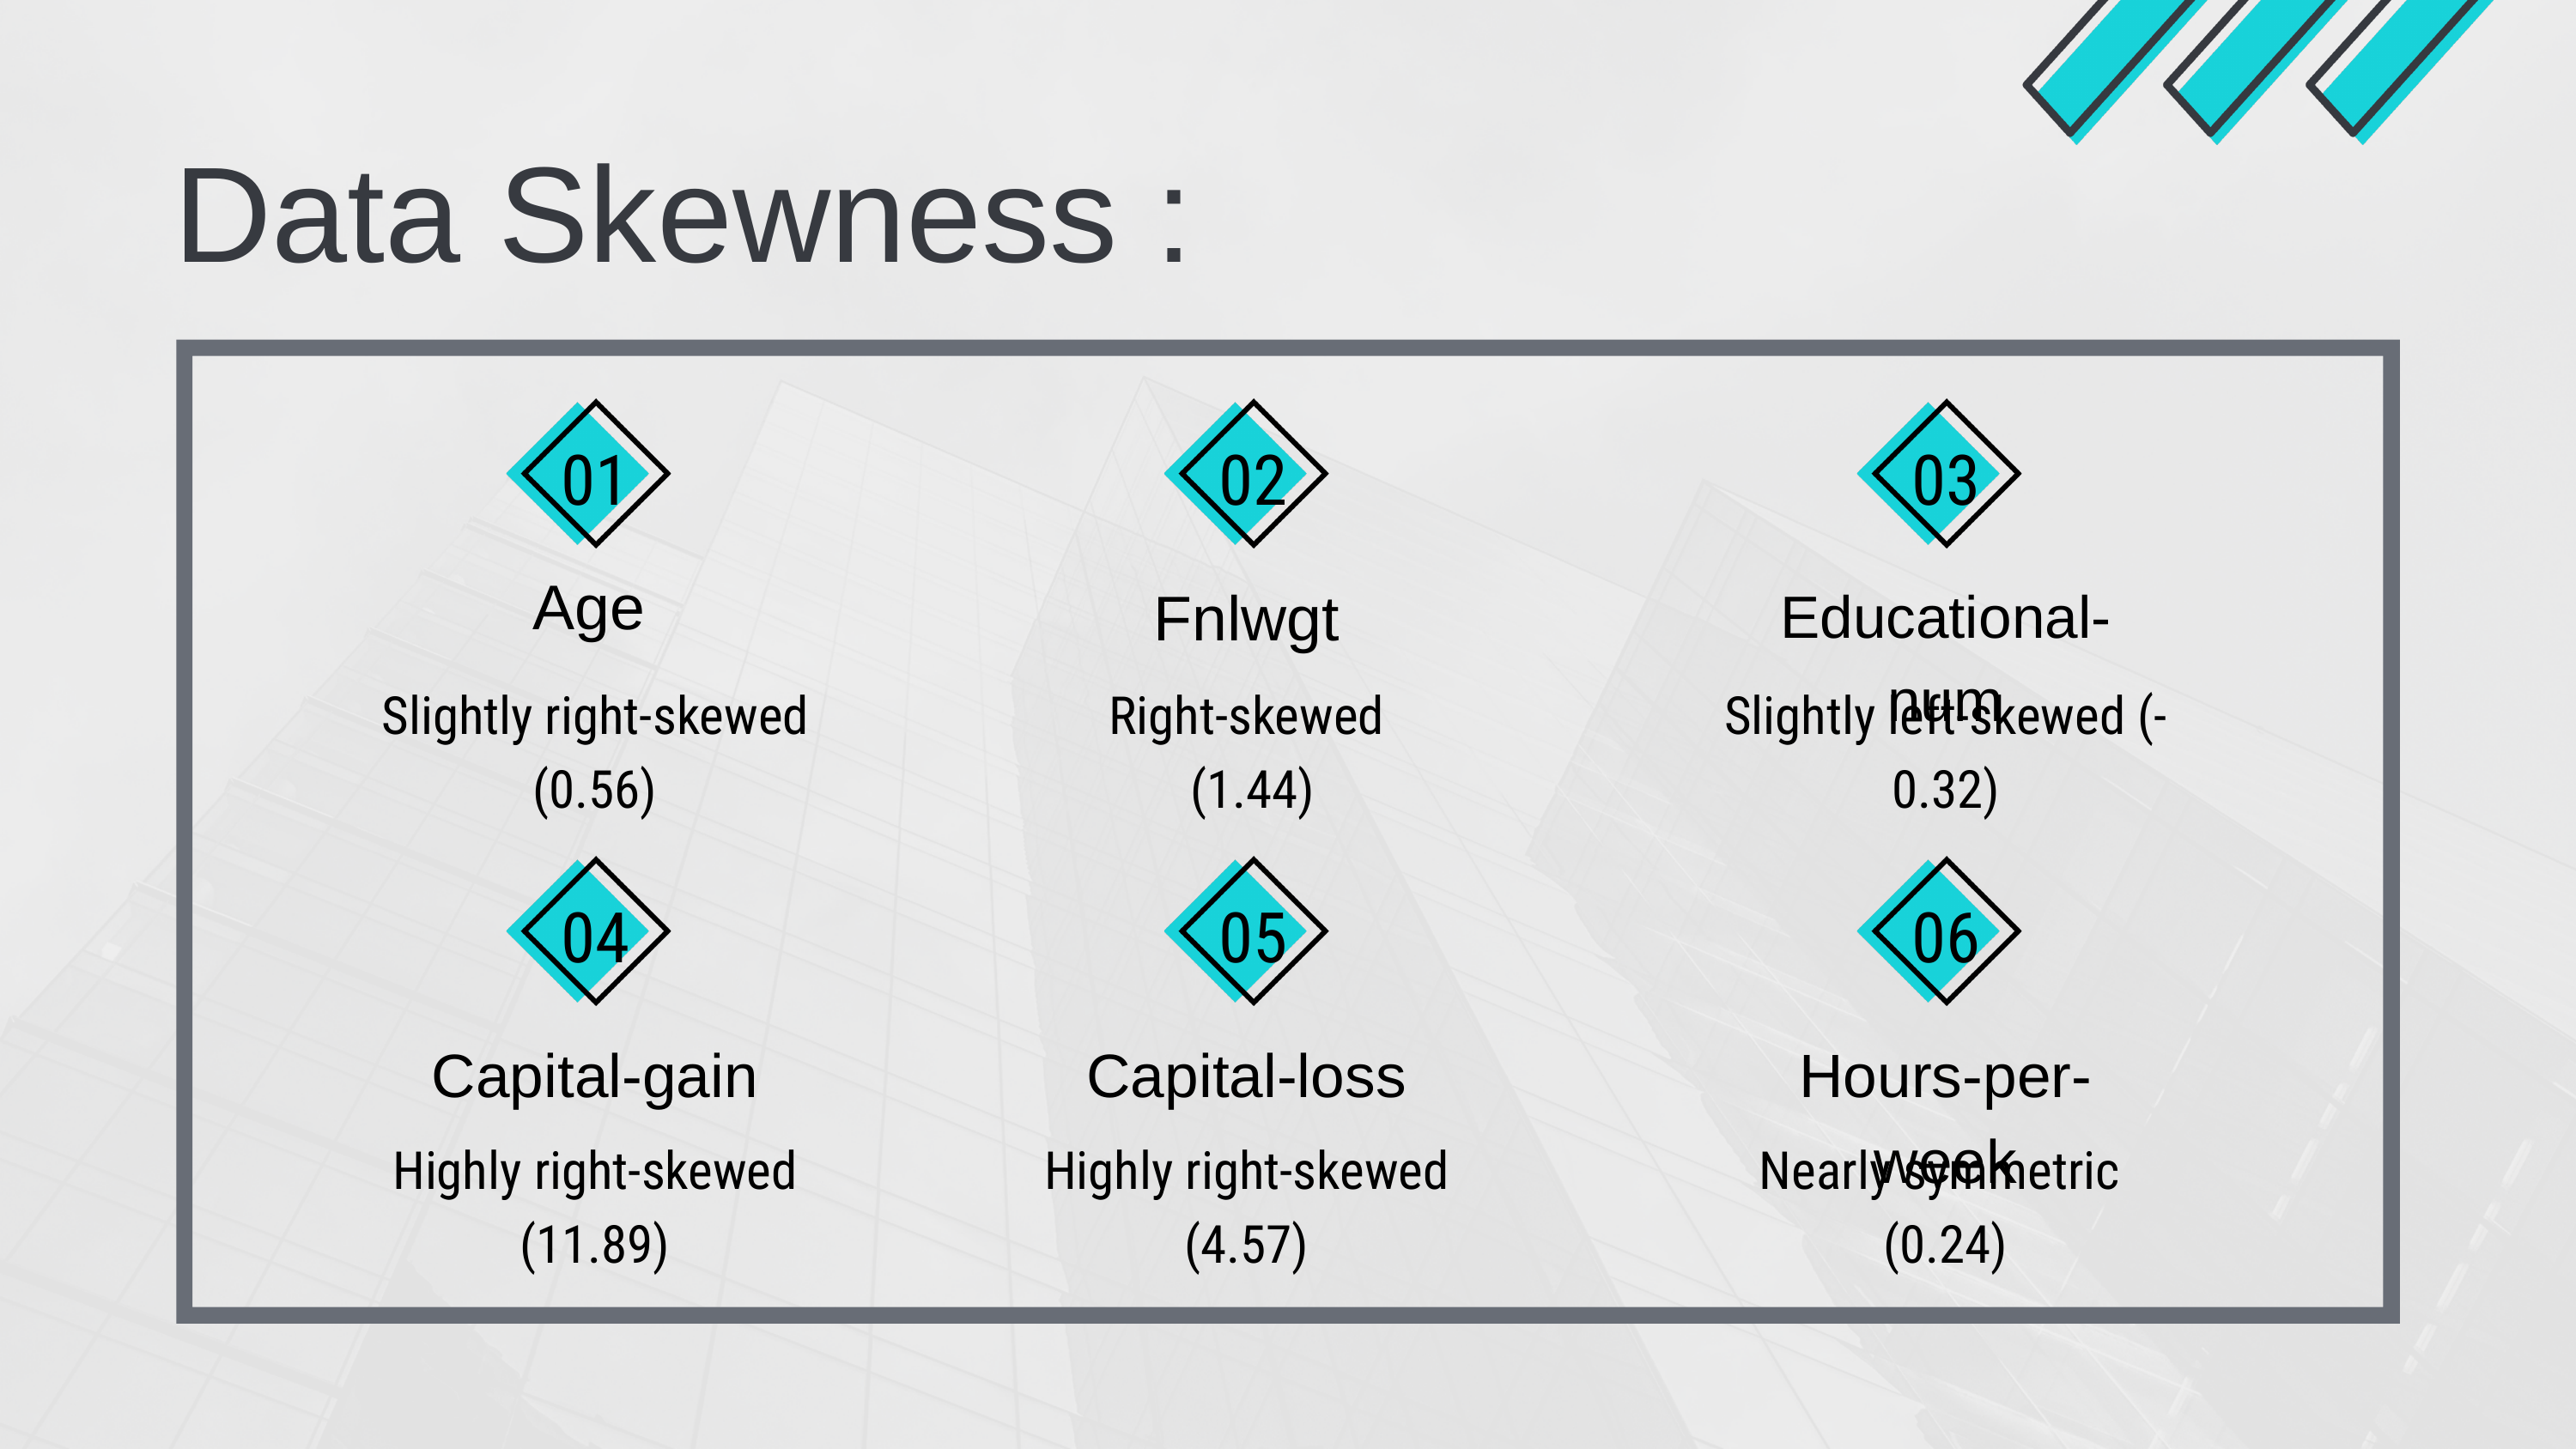

Data Skewness :

01
02
03
Age
Fnlwgt
Educational-num
Slightly right-skewed (0.56)
Right-skewed
 (1.44)
Slightly left-skewed (-0.32)

04
05
06
Capital-gain
Capital-loss
Hours-per-week
Highly right-skewed (11.89)
Highly right-skewed (4.57)
Nearly symmetric
(0.24)